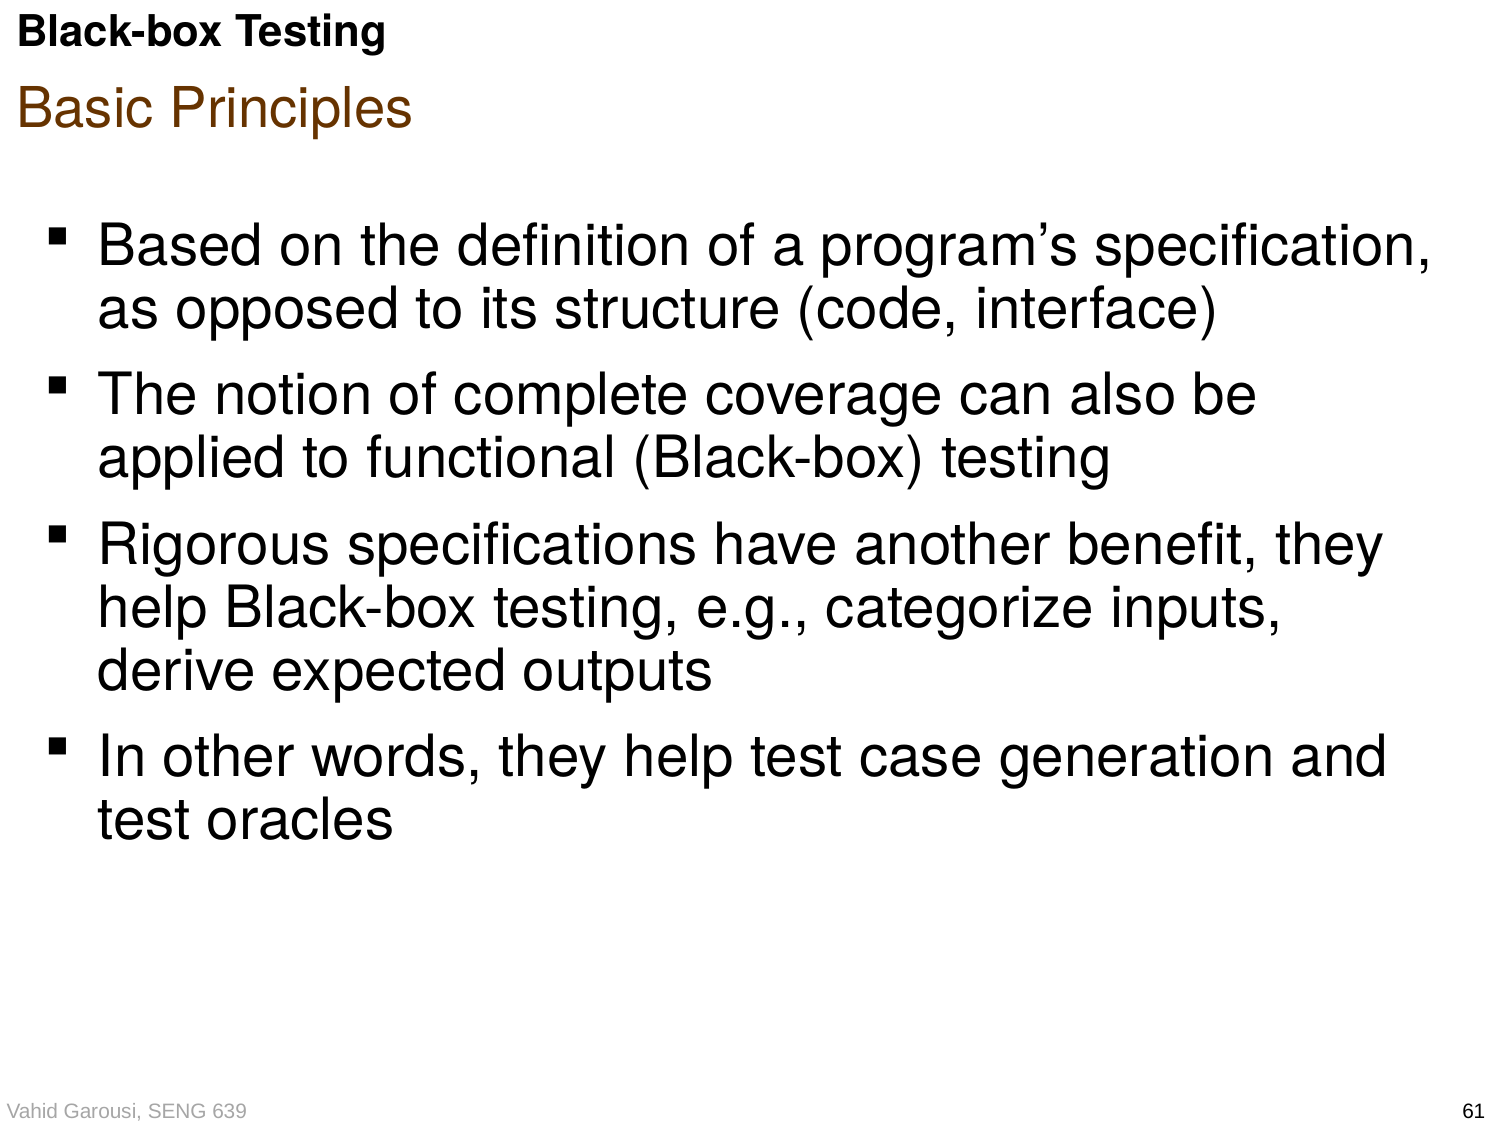

# Black-box Testing Basic Principles
Based on the definition of a program’s specification, as opposed to its structure (code, interface)
The notion of complete coverage can also be applied to functional (Black-box) testing
Rigorous specifications have another benefit, they help Black-box testing, e.g., categorize inputs, derive expected outputs
In other words, they help test case generation and test oracles